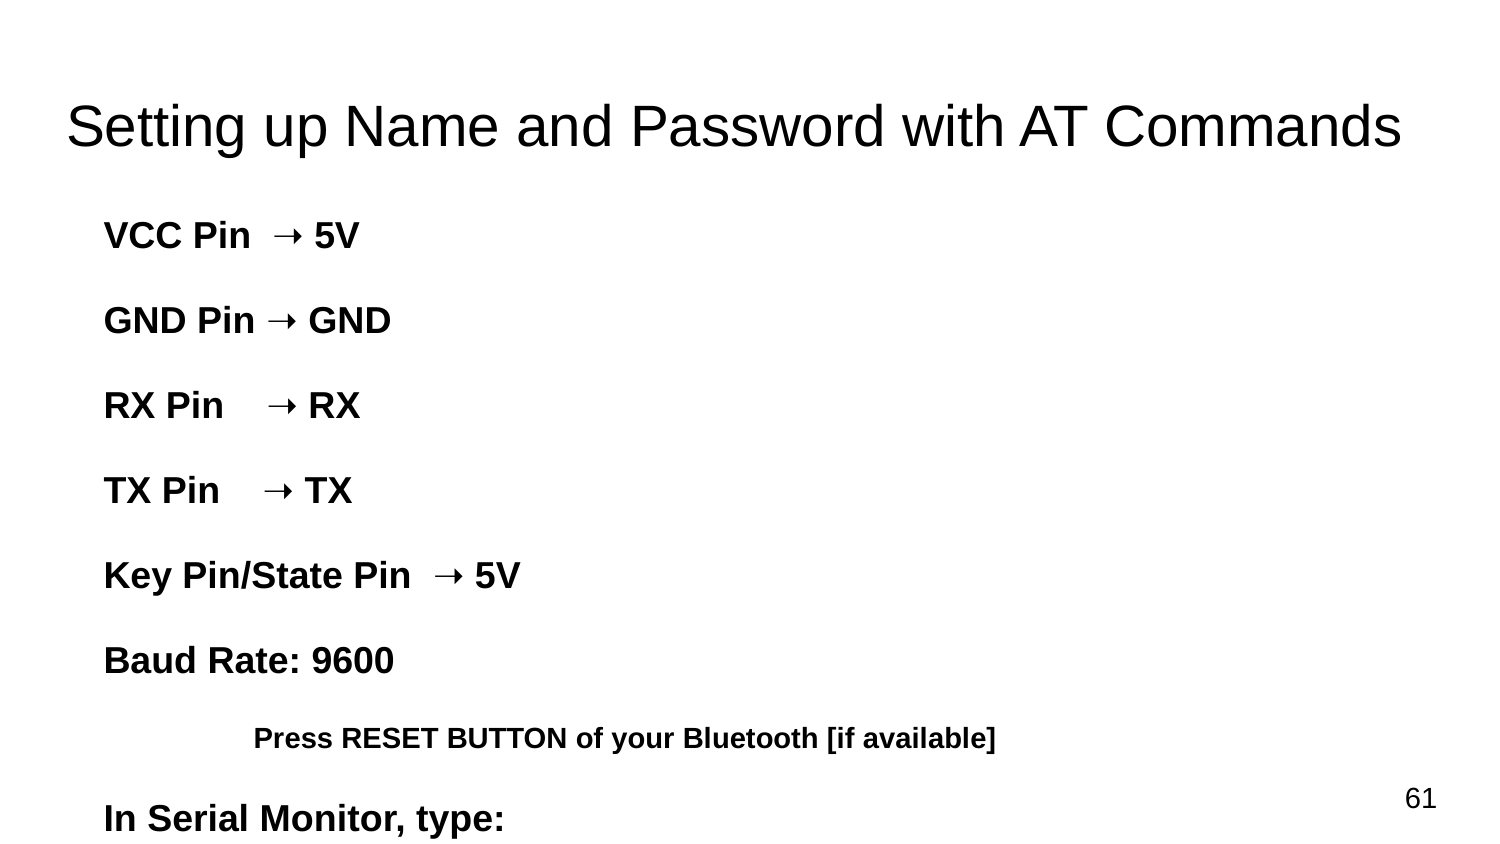

# Setting up Name and Password with AT Commands
VCC Pin  ➝ 5V
GND Pin ➝ GND
RX Pin    ➝ RX
TX Pin    ➝ TX
Key Pin/State Pin  ➝ 5V
Baud Rate: 9600
Press RESET BUTTON of your Bluetooth [if available]
In Serial Monitor, type:
Type “AT”, Check for response “OK”
AT+NAME=”name_of_your_interest”
AT+PSWD=”4_digit_password”
Password must be 4-digit
61